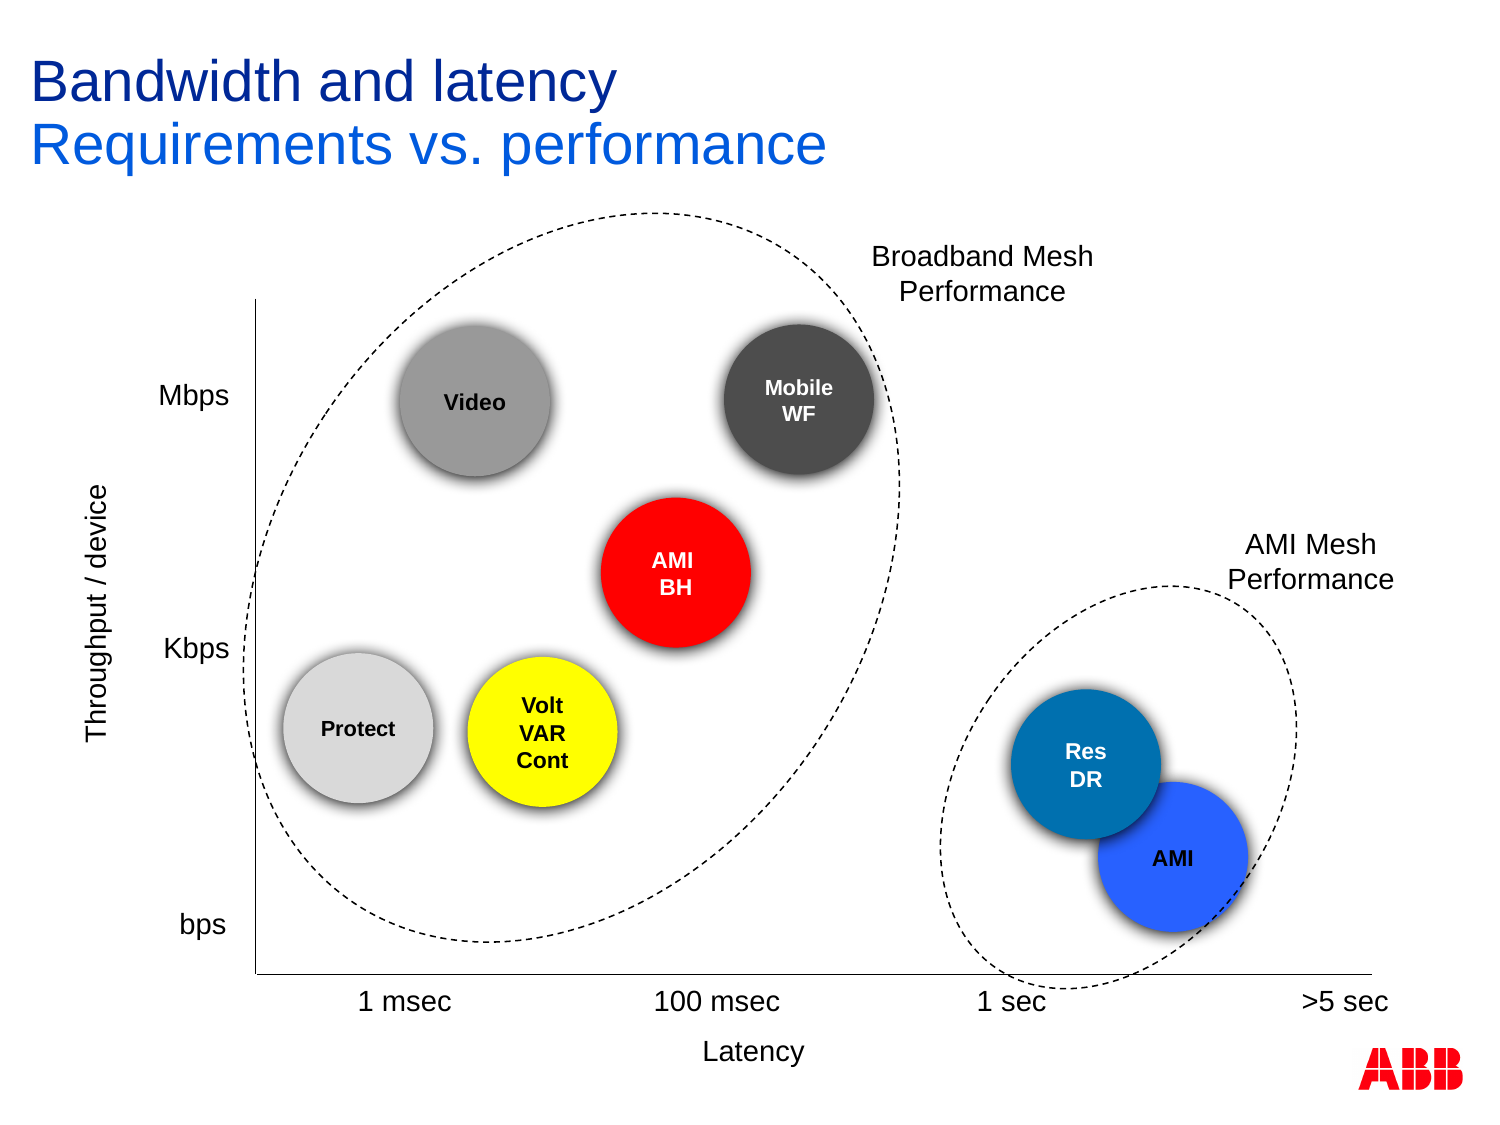

# Bandwidth and latency
Requirements vs. performance

Broadband Mesh Performance
Mobile
WF
Video
Mbps
AMI
BH
AMI Mesh Performance

Throughput / device
Kbps
Protect
Volt VAR
Cont
Res
DR
AMI
bps
1 msec
>5 sec
100 msec
1 sec
Latency